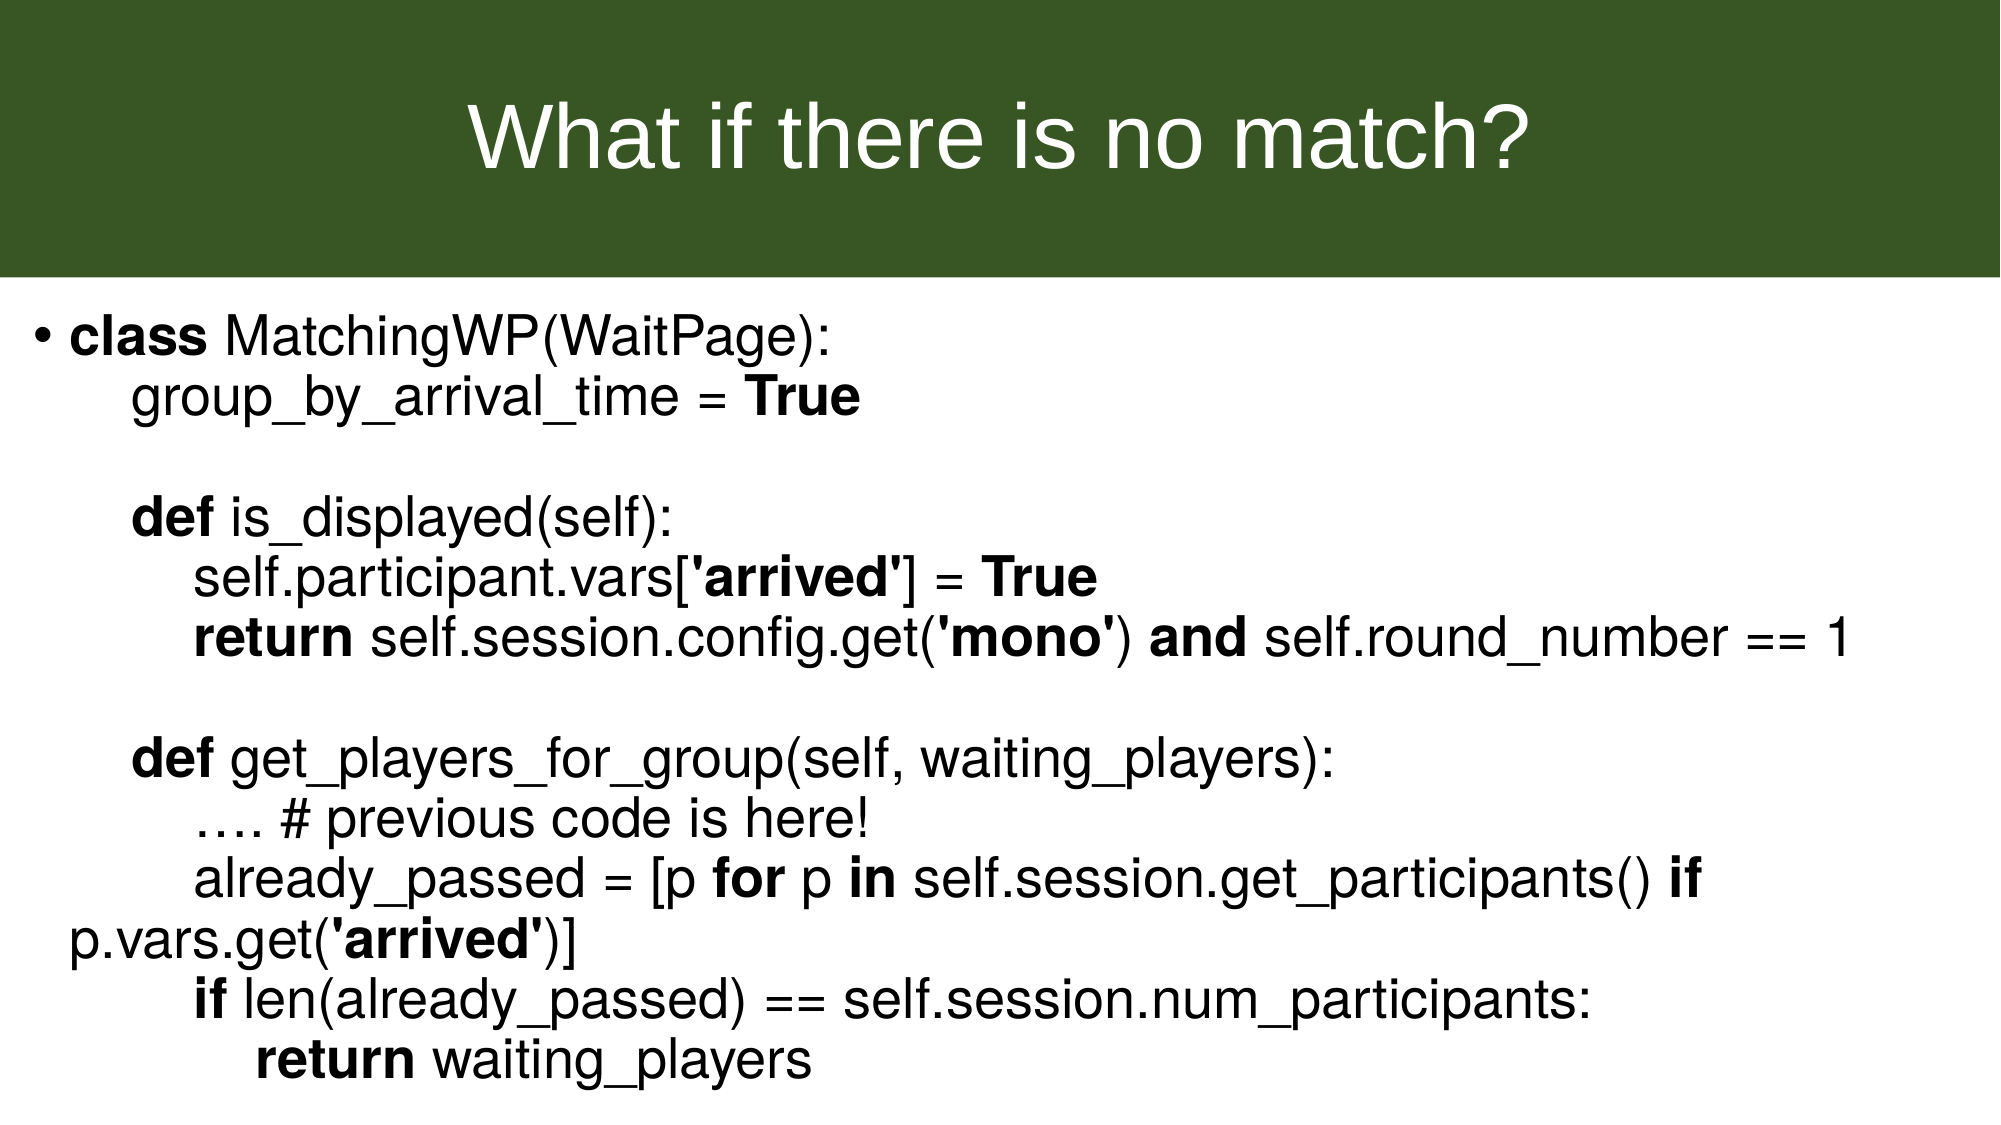

# What if there is no match?
class MatchingWP(WaitPage):
    group_by_arrival_time = True
    def is_displayed(self):
        self.participant.vars['arrived'] = True
        return self.session.config.get('mono') and self.round_number == 1
    def get_players_for_group(self, waiting_players):
        …. # previous code is here!
        already_passed = [p for p in self.session.get_participants() if p.vars.get('arrived')]
        if len(already_passed) == self.session.num_participants:
            return waiting_players